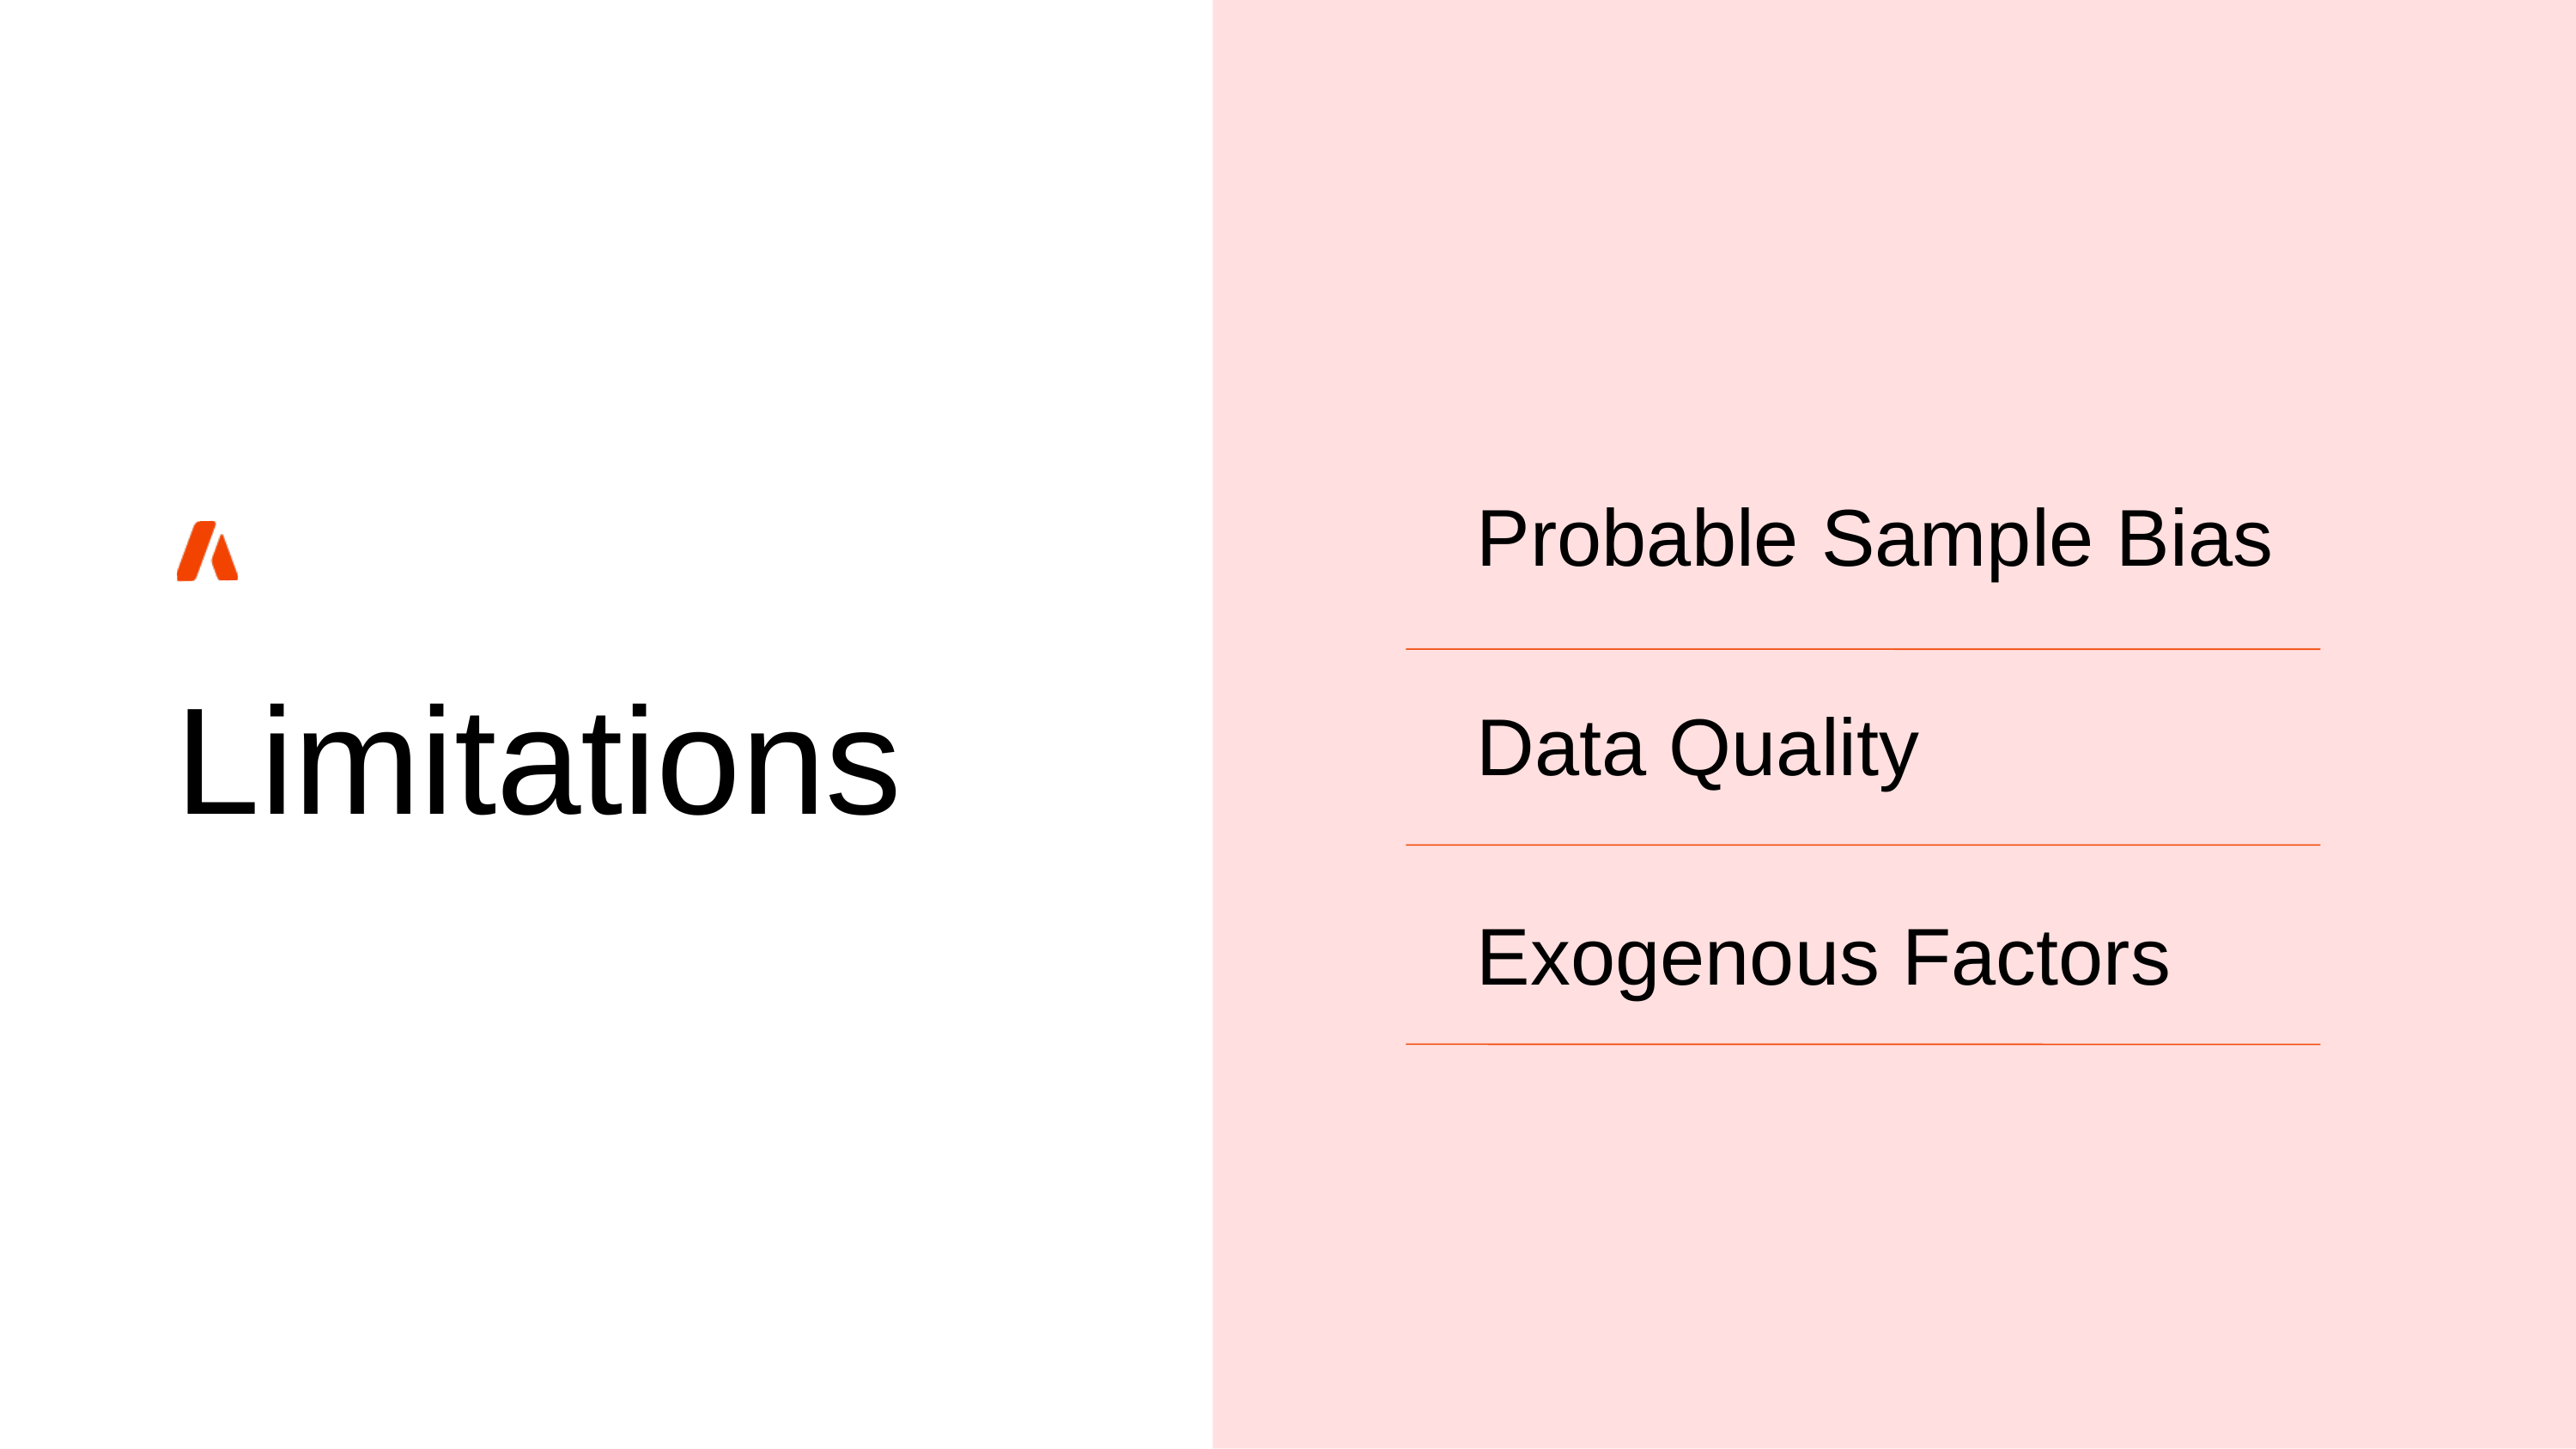

Probable Sample Bias

Data Quality

Exogenous Factors

Limitations